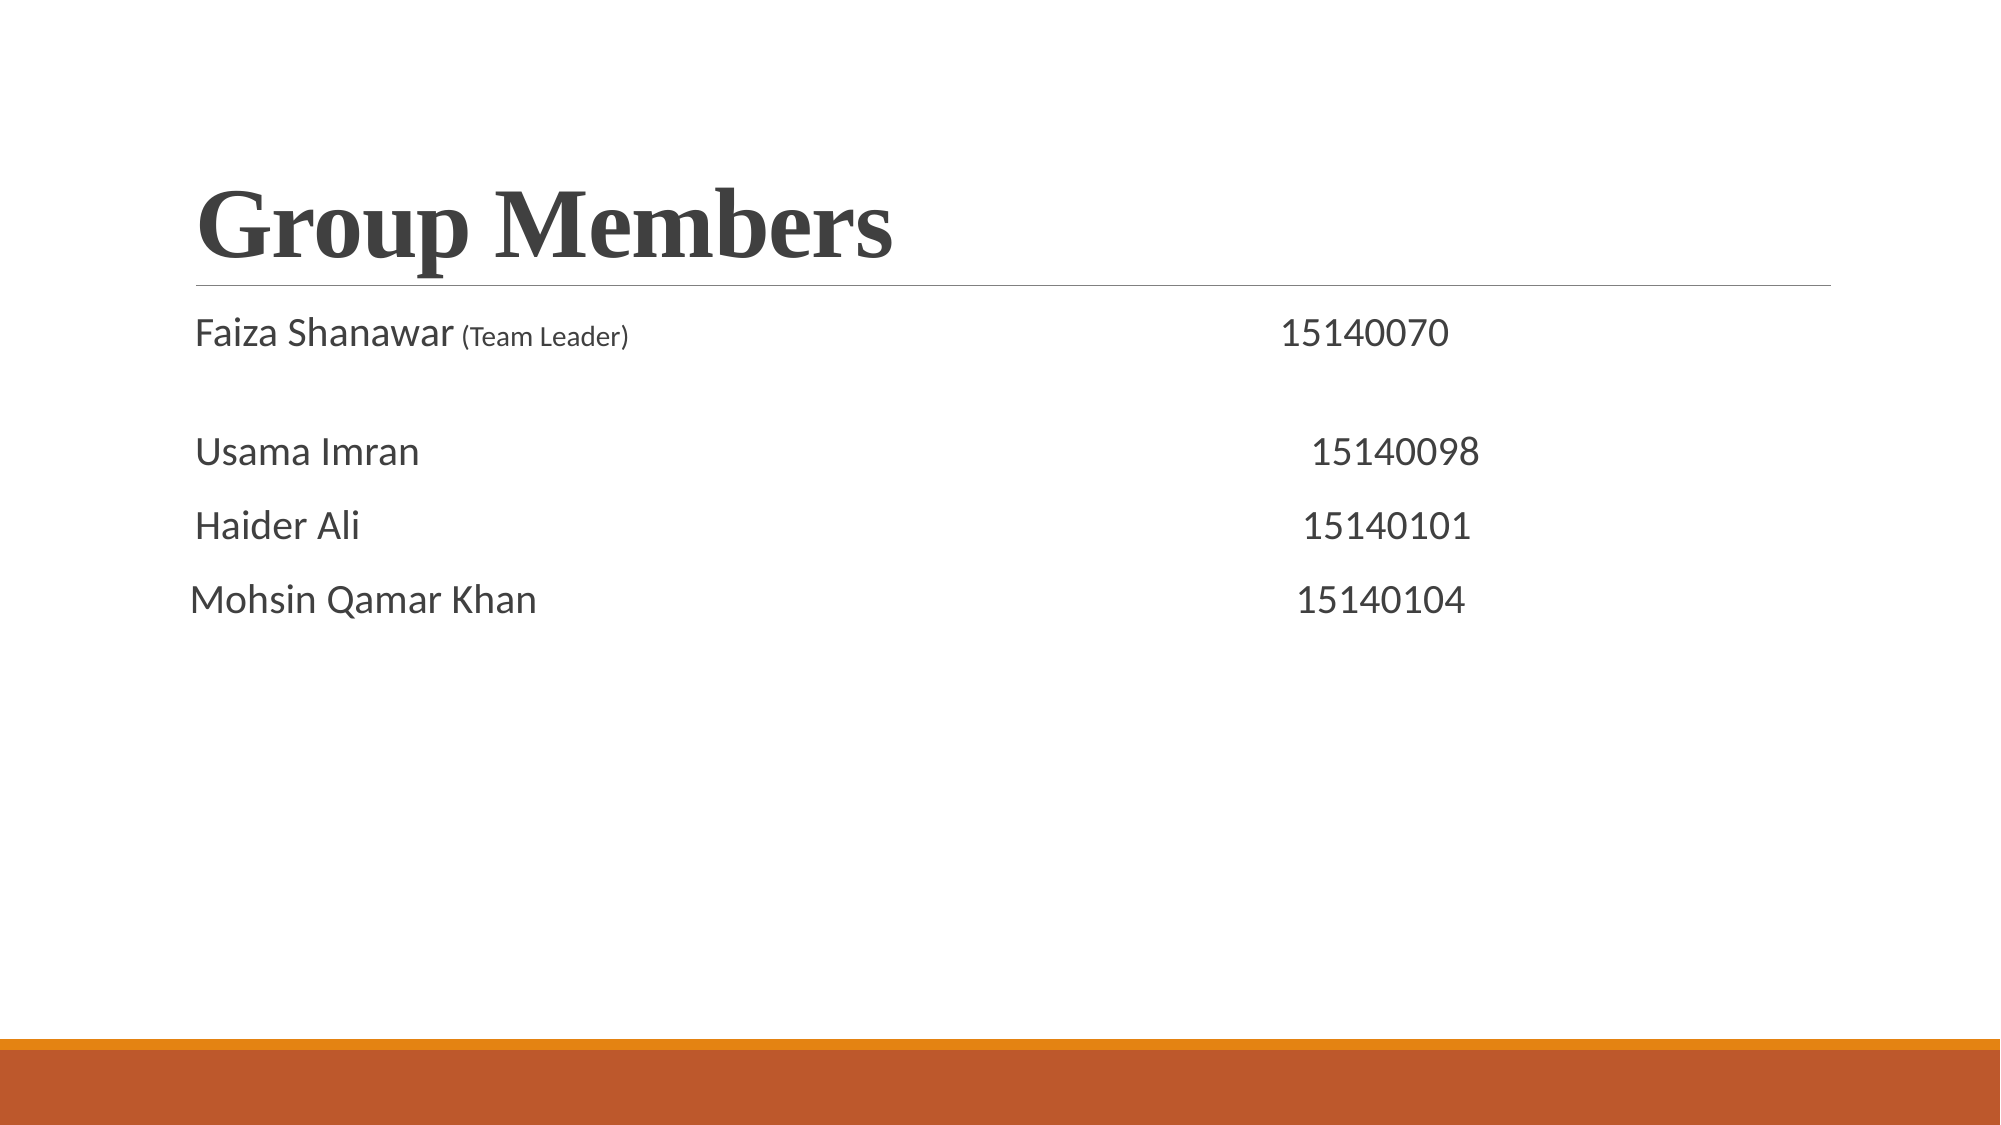

# Group Members
Faiza Shanawar (Team Leader)                                                                                                    15140070
Usama Imran 	                                                                                      15140098
Haider Ali 						      15140101
 Mohsin Qamar Khan                                                                                15140104